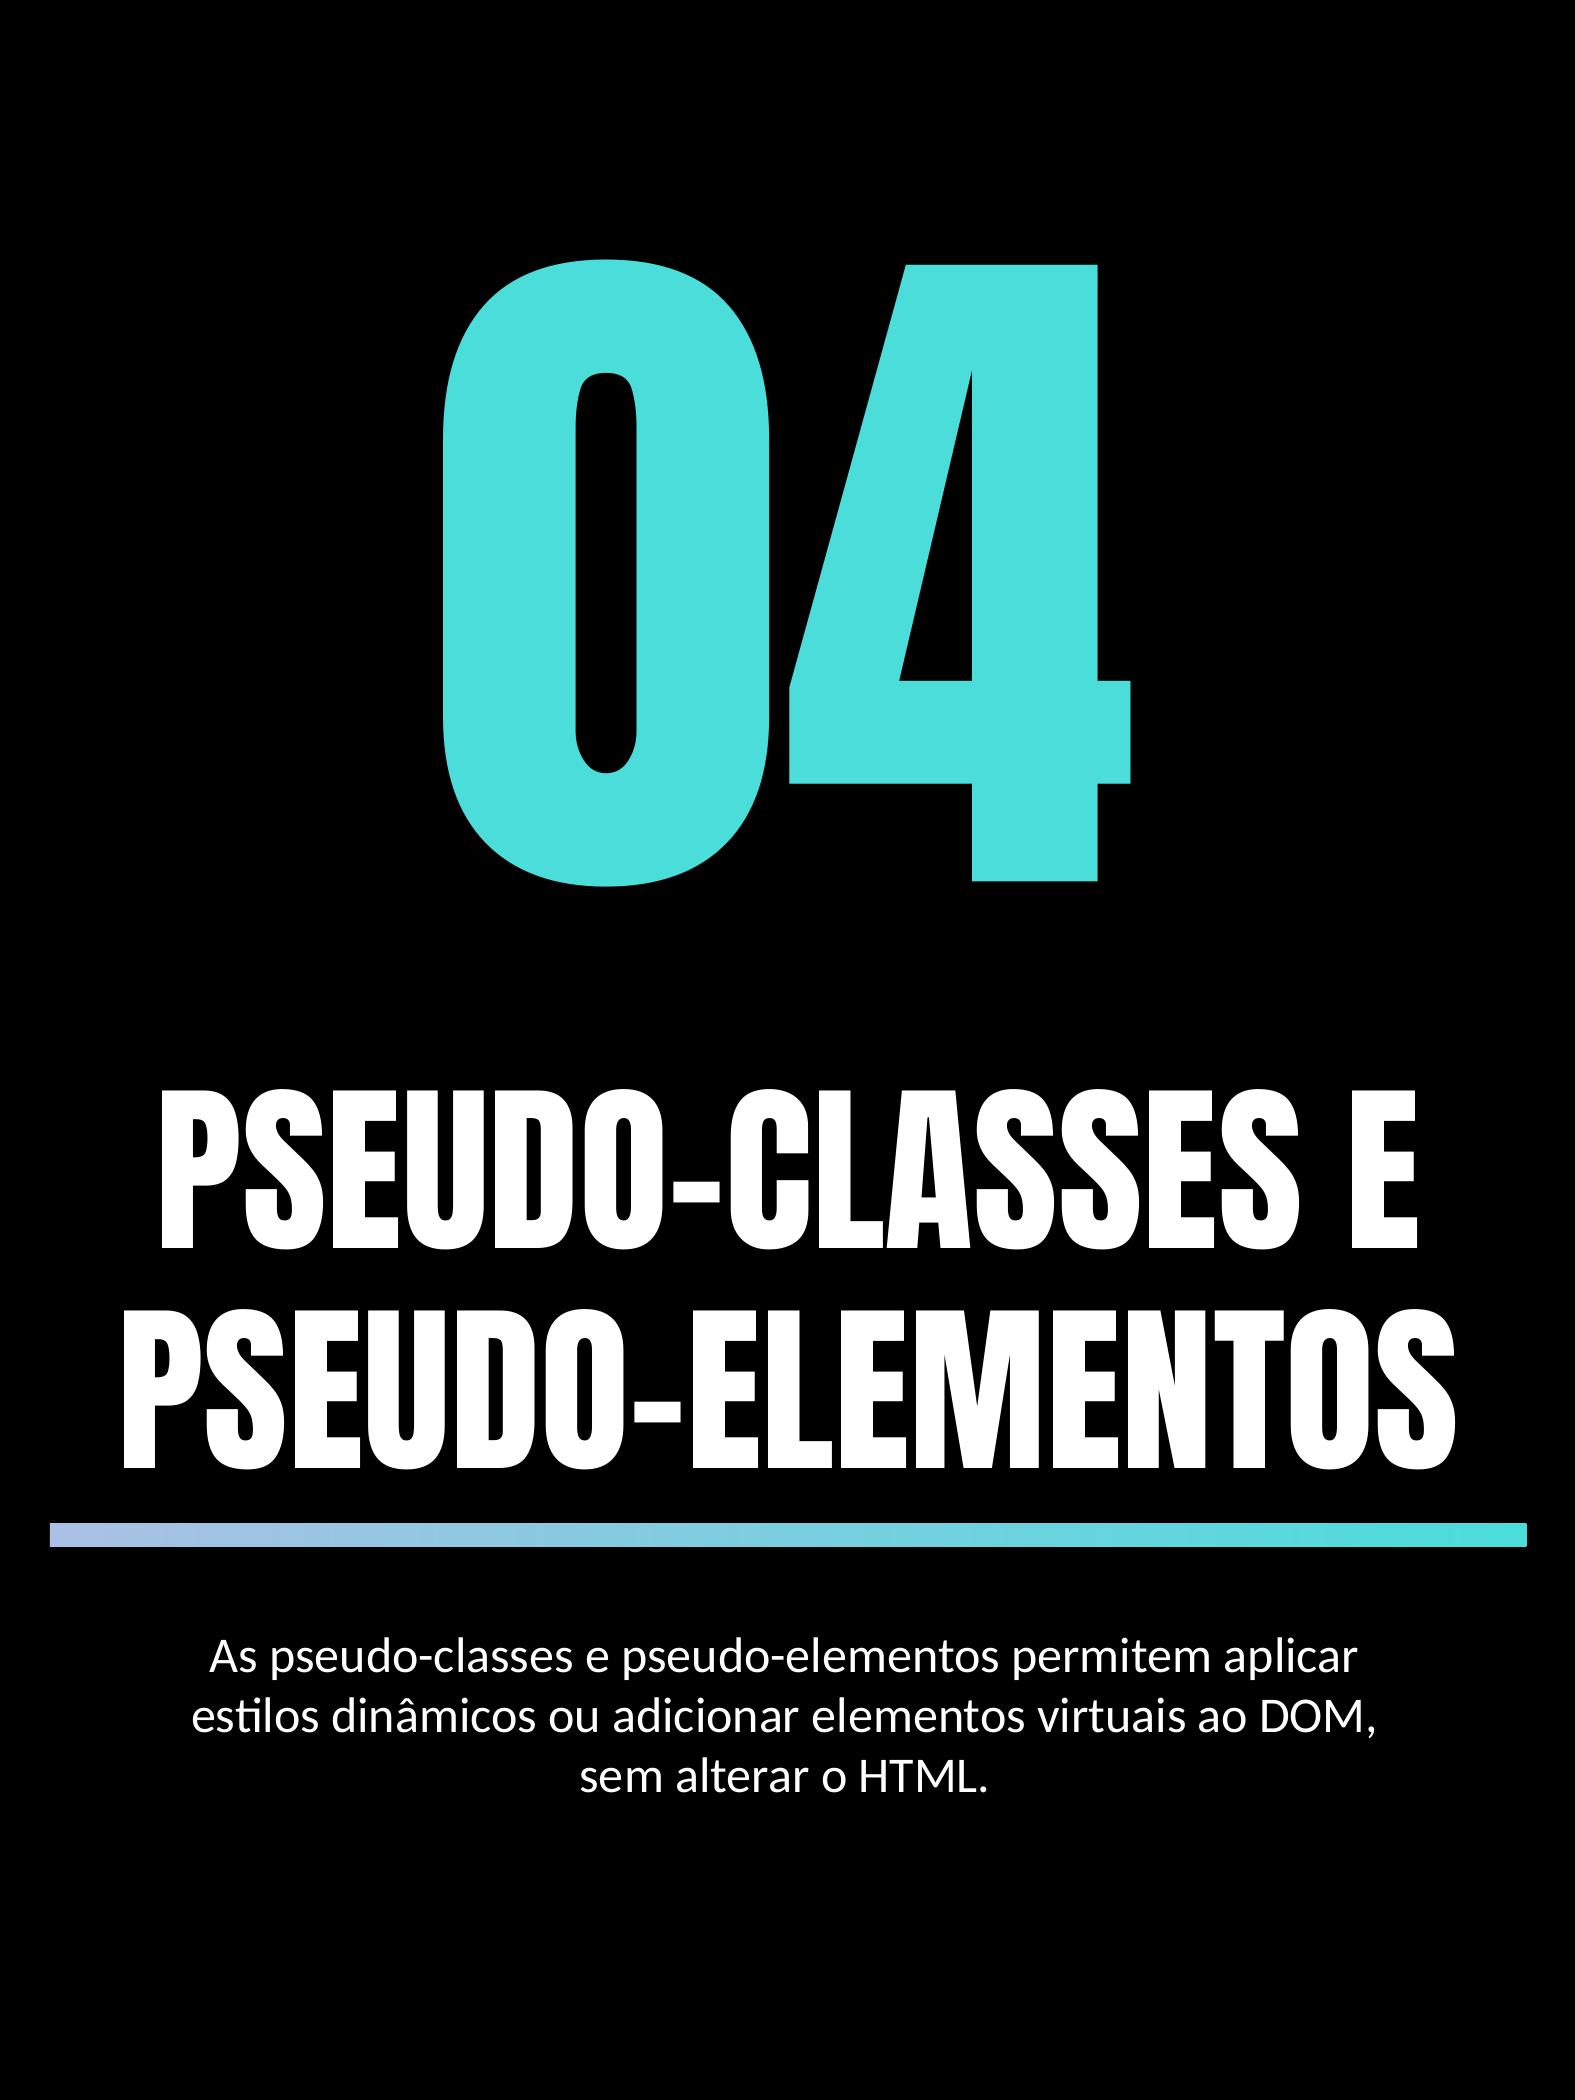

04
PSEUDO-CLASSES E PSEUDO-ELEMENTOS

As pseudo-classes e pseudo-elementos permitem aplicar estilos dinâmicos ou adicionar elementos virtuais ao DOM, sem alterar o HTML.